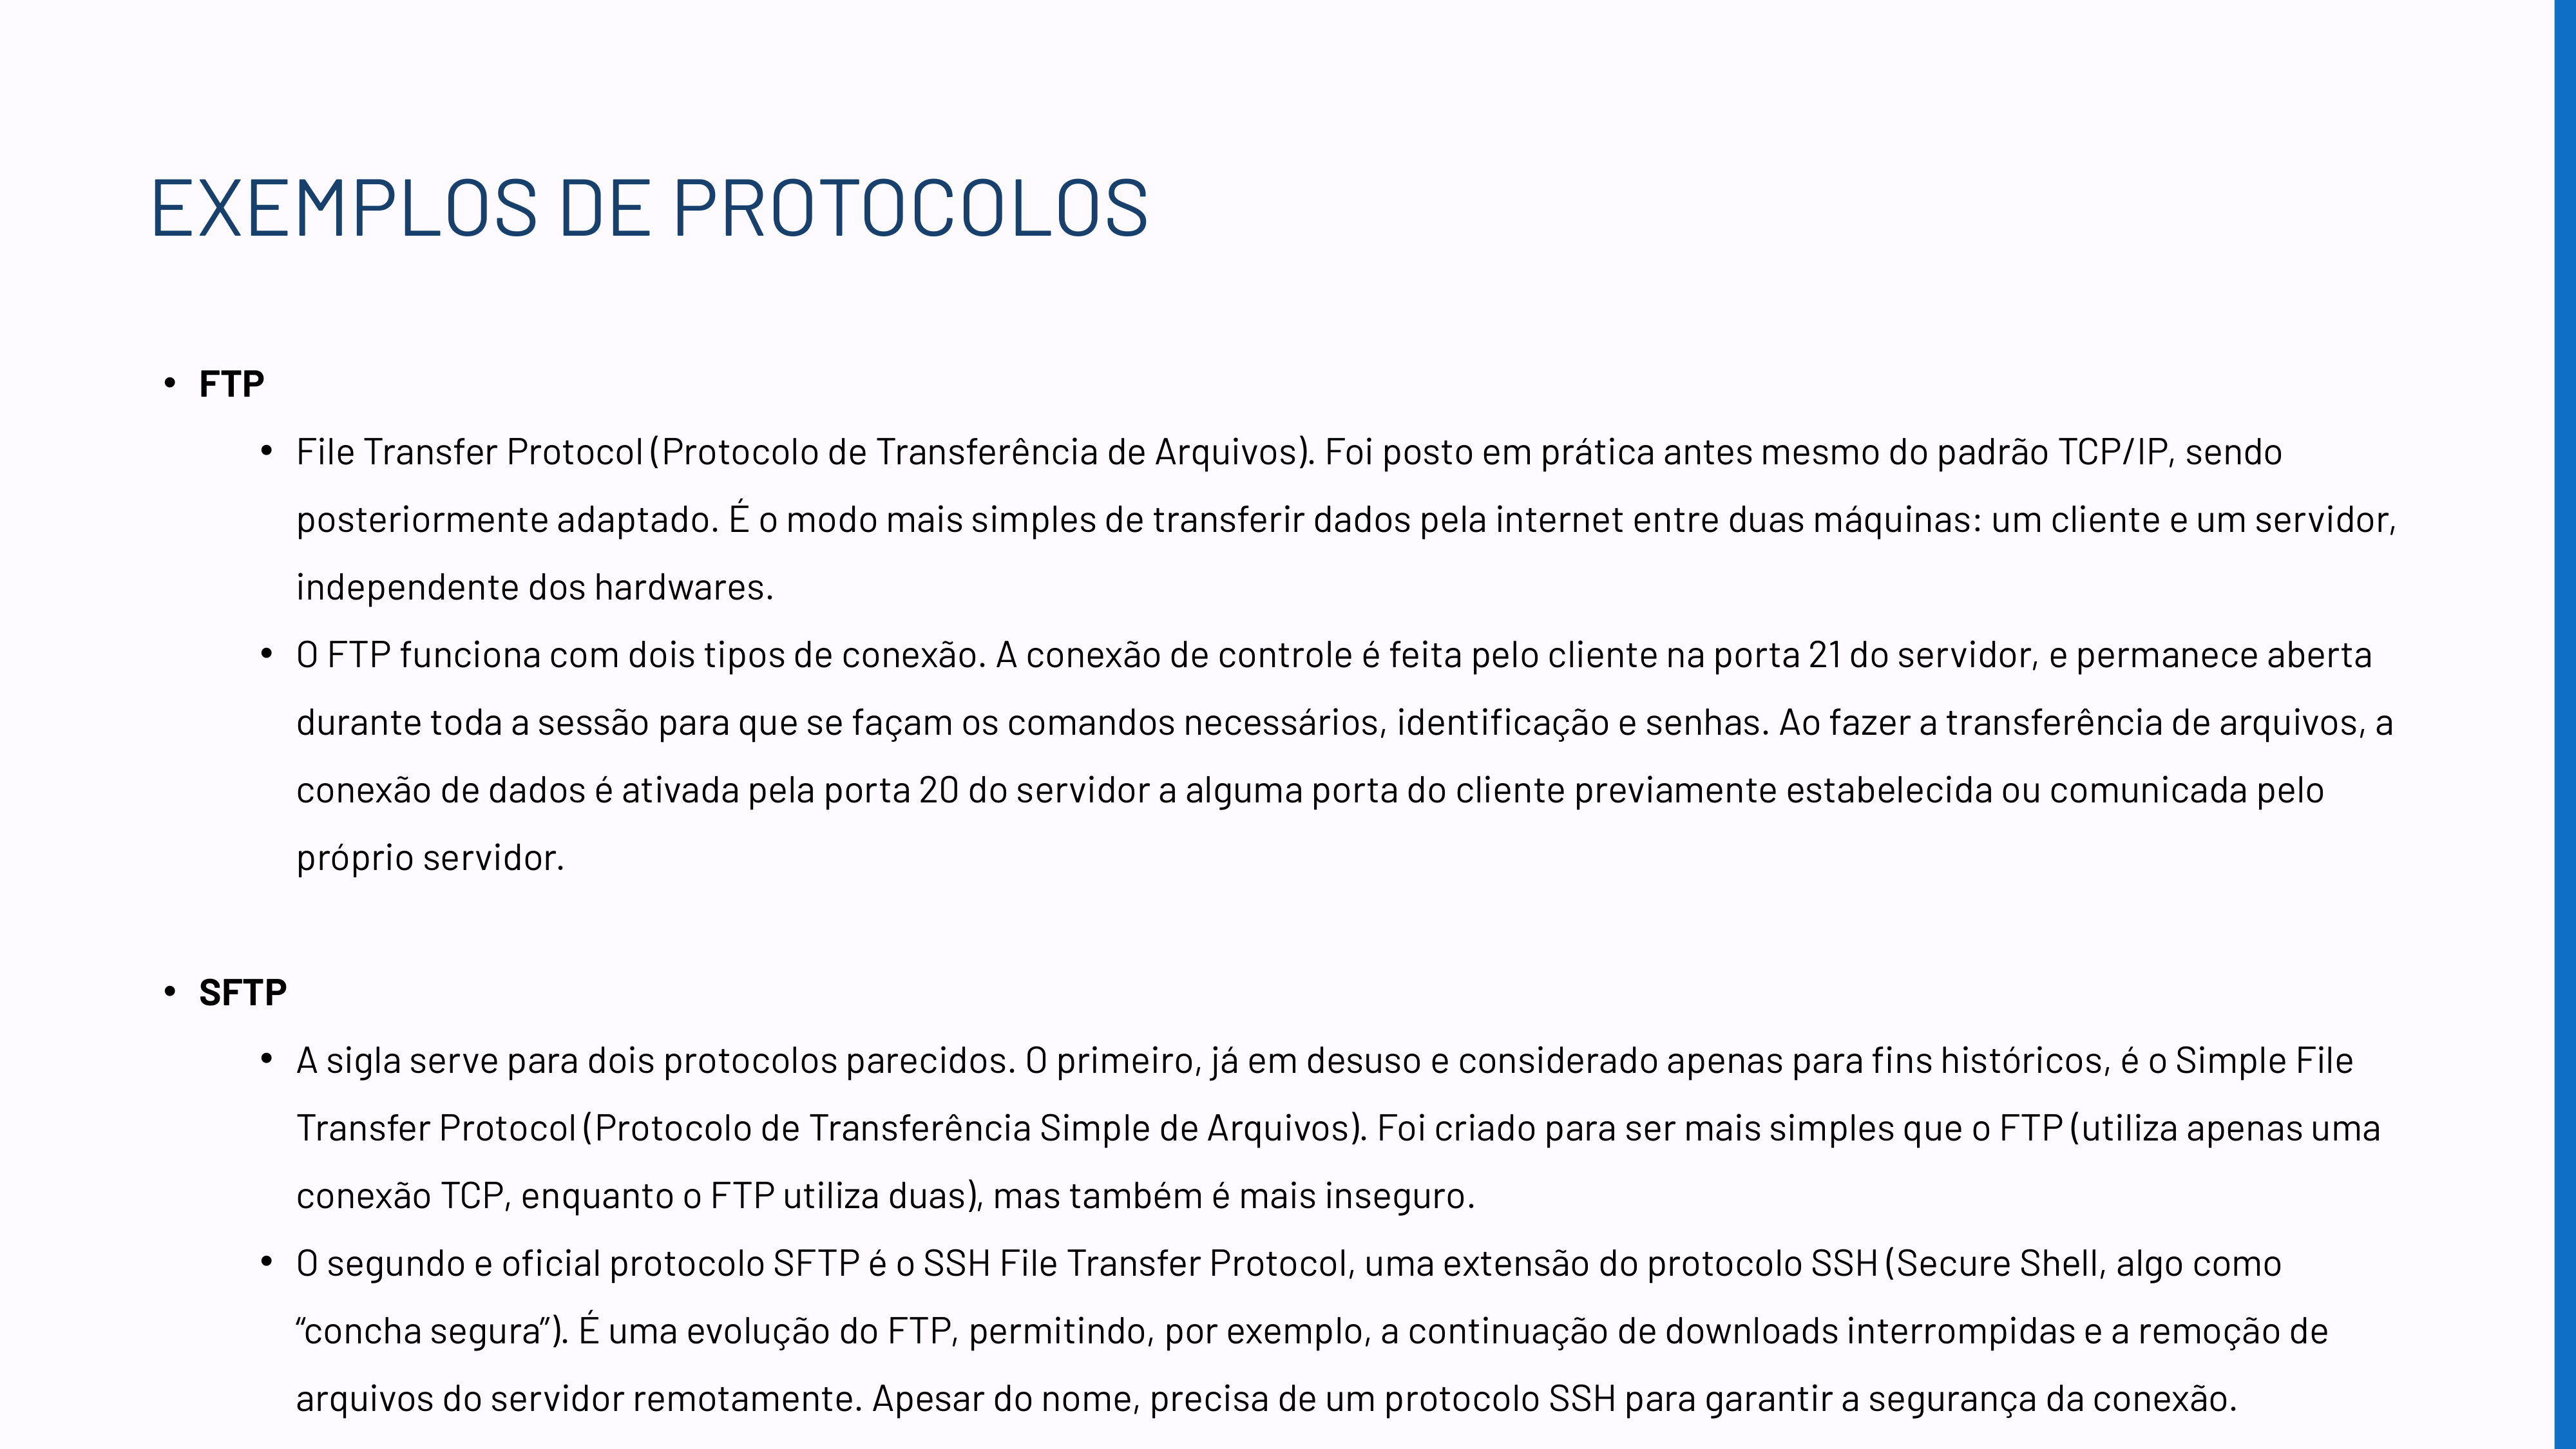

EXEMPLOS DE PROTOCOLOS
FTP
File Transfer Protocol (Protocolo de Transferência de Arquivos). Foi posto em prática antes mesmo do padrão TCP/IP, sendo posteriormente adaptado. É o modo mais simples de transferir dados pela internet entre duas máquinas: um cliente e um servidor, independente dos hardwares.
O FTP funciona com dois tipos de conexão. A conexão de controle é feita pelo cliente na porta 21 do servidor, e permanece aberta durante toda a sessão para que se façam os comandos necessários, identificação e senhas. Ao fazer a transferência de arquivos, a conexão de dados é ativada pela porta 20 do servidor a alguma porta do cliente previamente estabelecida ou comunicada pelo próprio servidor.

SFTP
A sigla serve para dois protocolos parecidos. O primeiro, já em desuso e considerado apenas para fins históricos, é o Simple File Transfer Protocol (Protocolo de Transferência Simple de Arquivos). Foi criado para ser mais simples que o FTP (utiliza apenas uma conexão TCP, enquanto o FTP utiliza duas), mas também é mais inseguro.
O segundo e oficial protocolo SFTP é o SSH File Transfer Protocol, uma extensão do protocolo SSH (Secure Shell, algo como “concha segura”). É uma evolução do FTP, permitindo, por exemplo, a continuação de downloads interrompidas e a remoção de arquivos do servidor remotamente. Apesar do nome, precisa de um protocolo SSH para garantir a segurança da conexão.